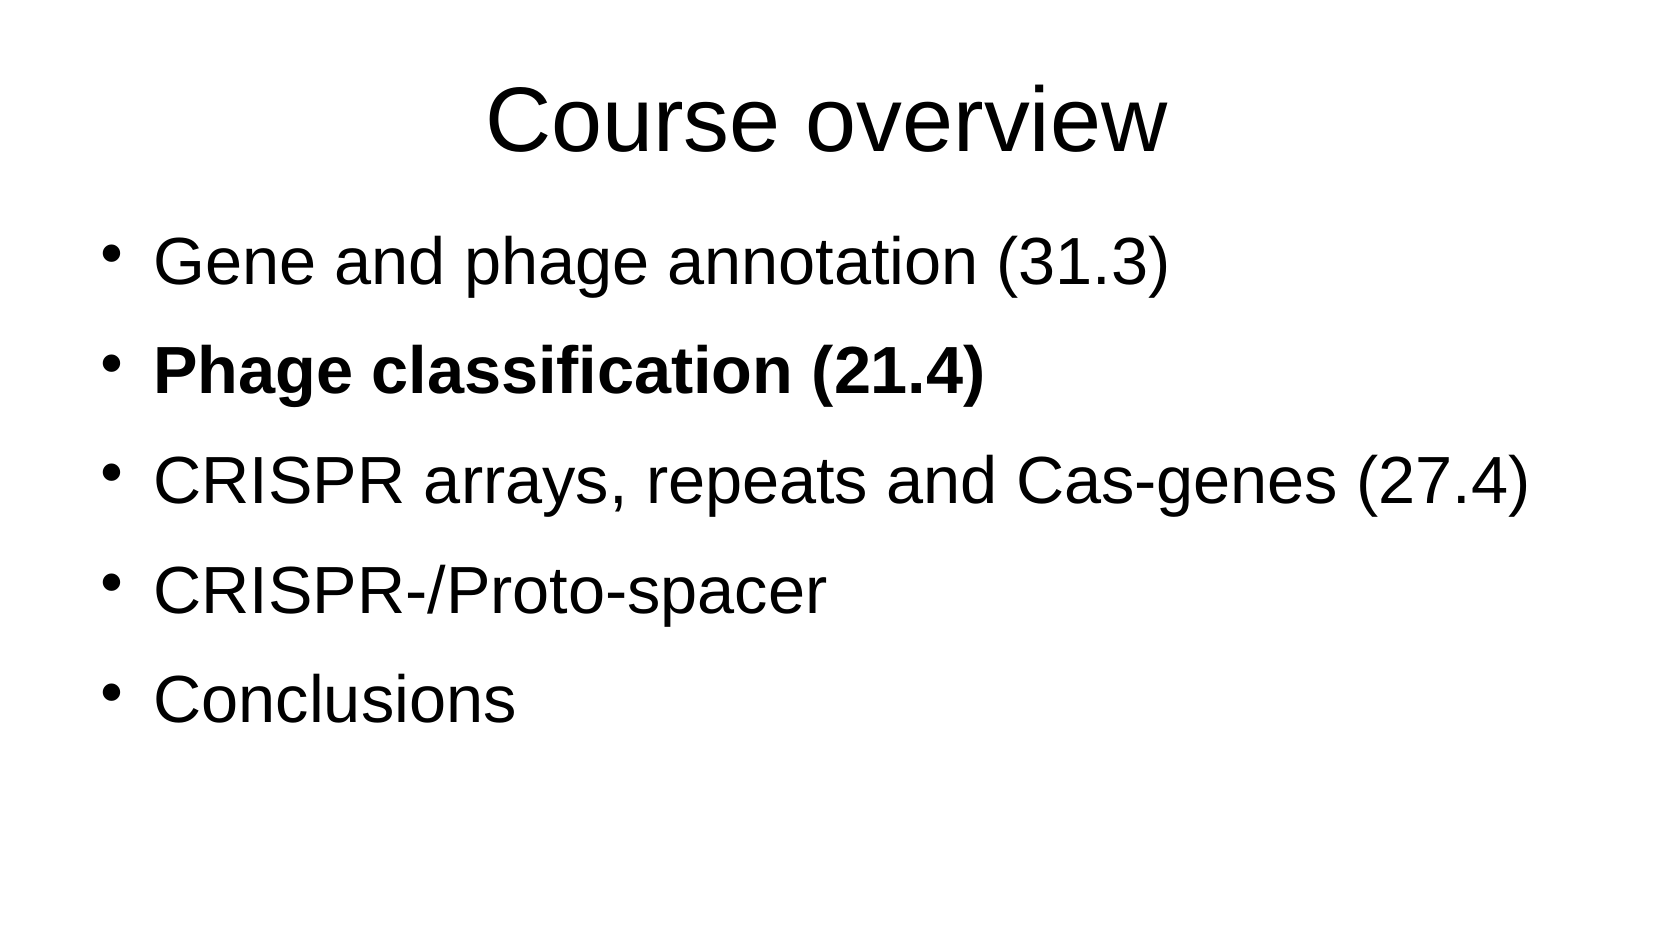

Course overview
Gene and phage annotation (31.3)
Phage classification (21.4)
CRISPR arrays, repeats and Cas-genes (27.4)
CRISPR-/Proto-spacer
Conclusions